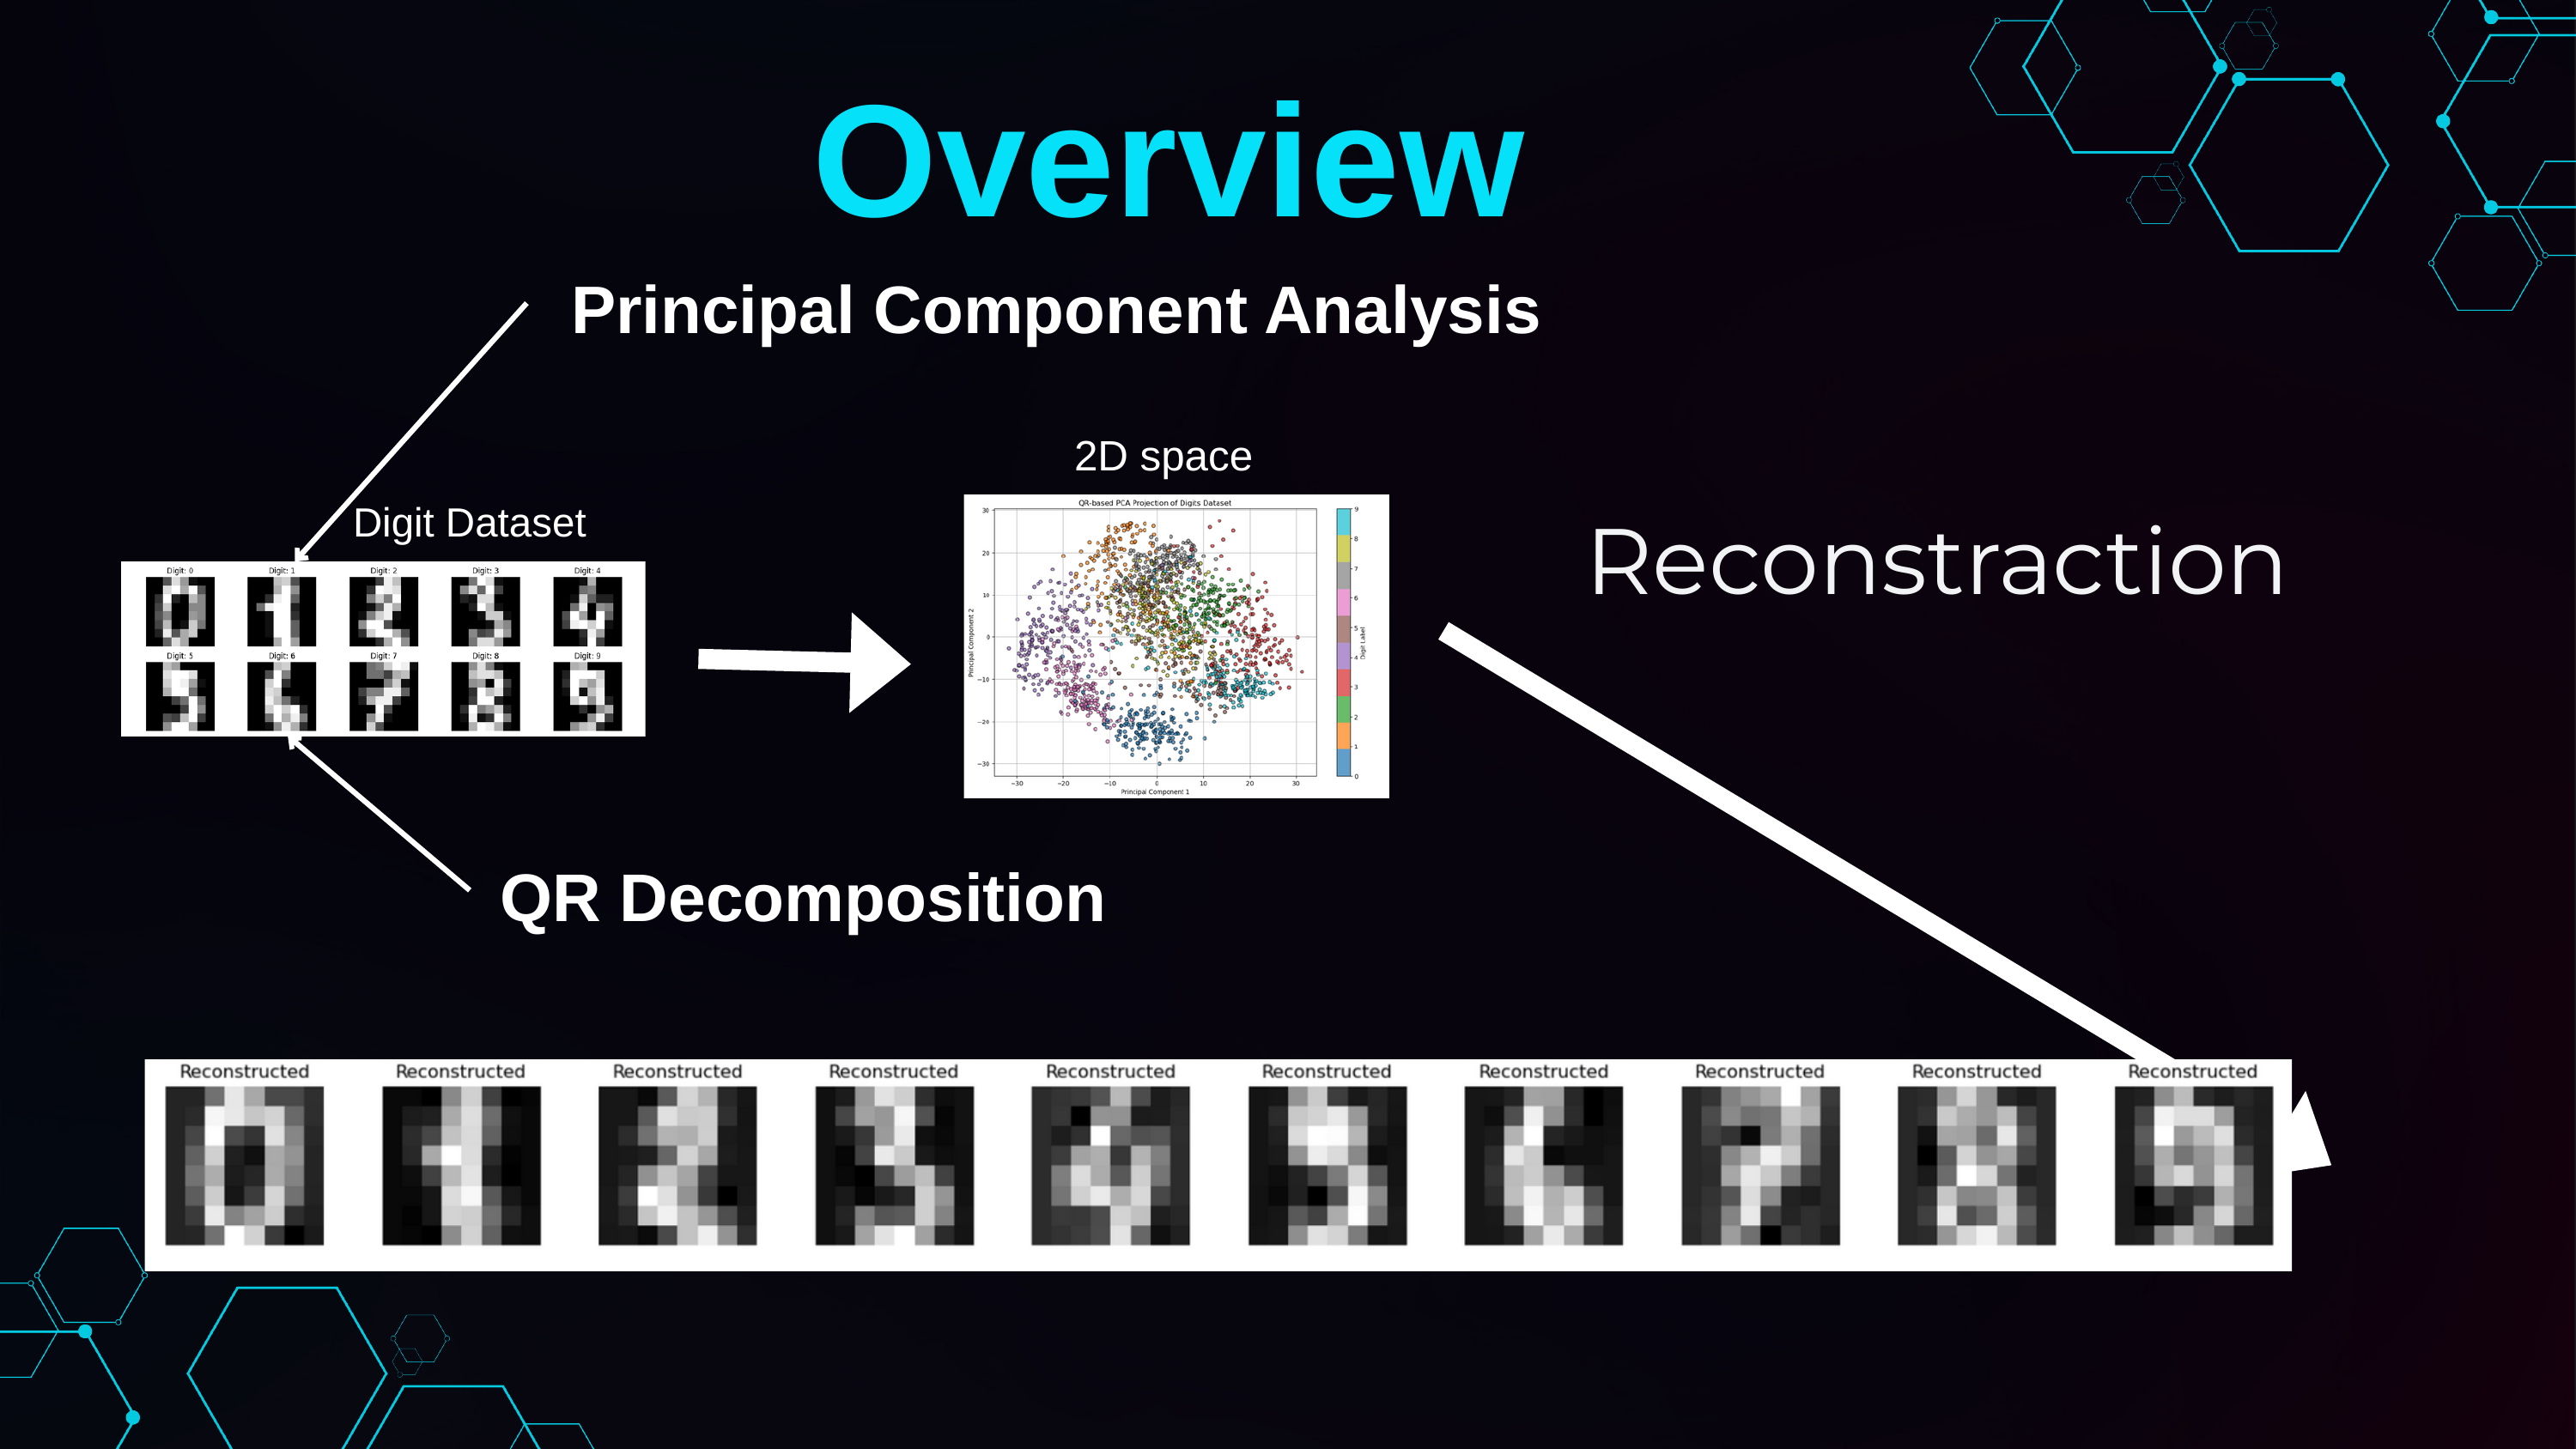

Overview
Principal Component Analysis

2D space
Reconstraction
Digit Dataset

QR Decomposition